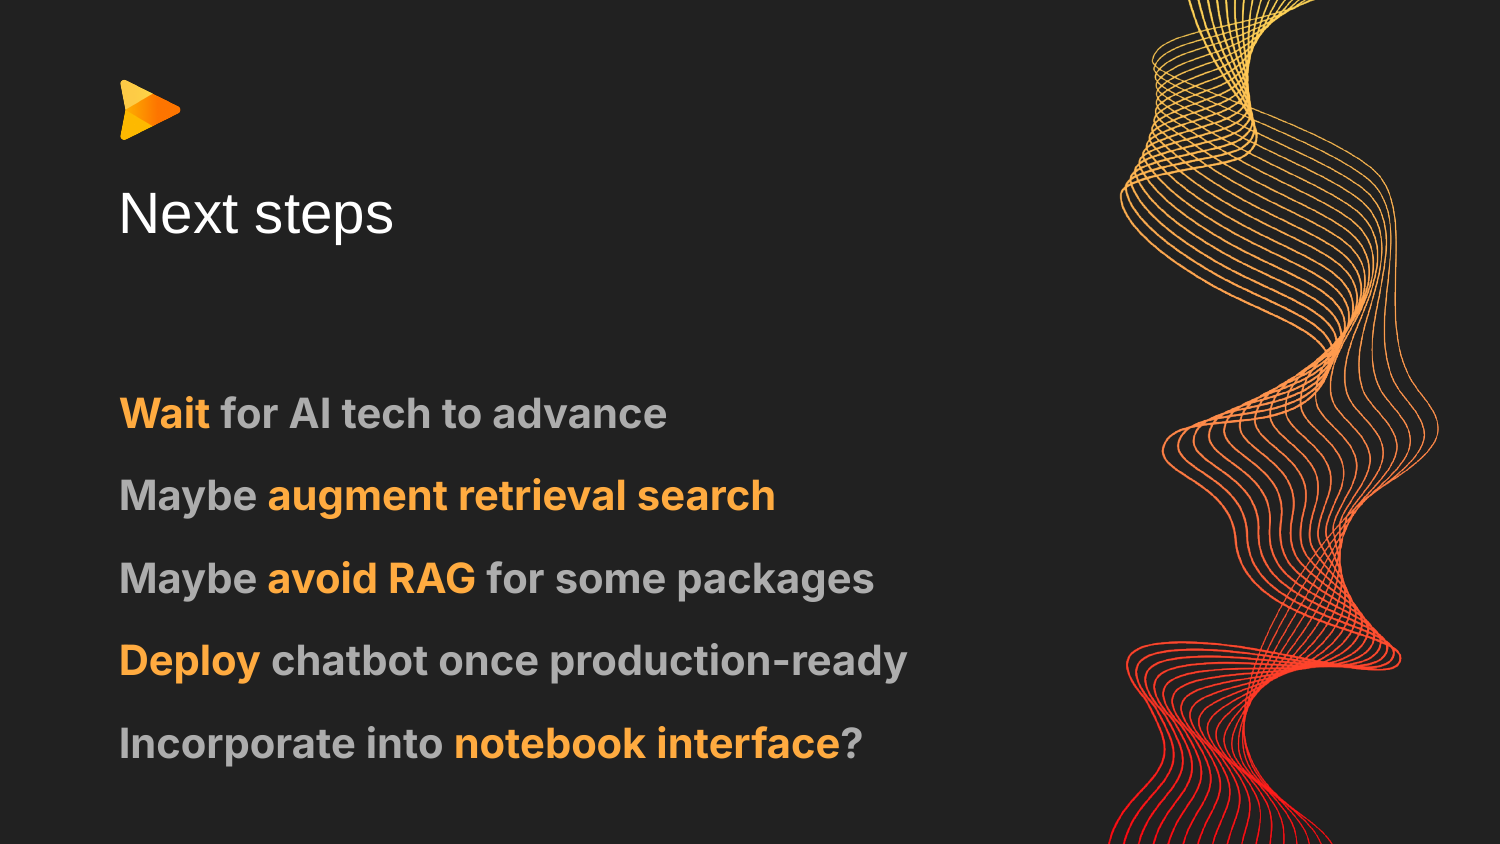

# Next steps
Wait for AI tech to advance
Maybe augment retrieval search
Maybe avoid RAG for some packages
Deploy chatbot once production-ready
Incorporate into notebook interface?